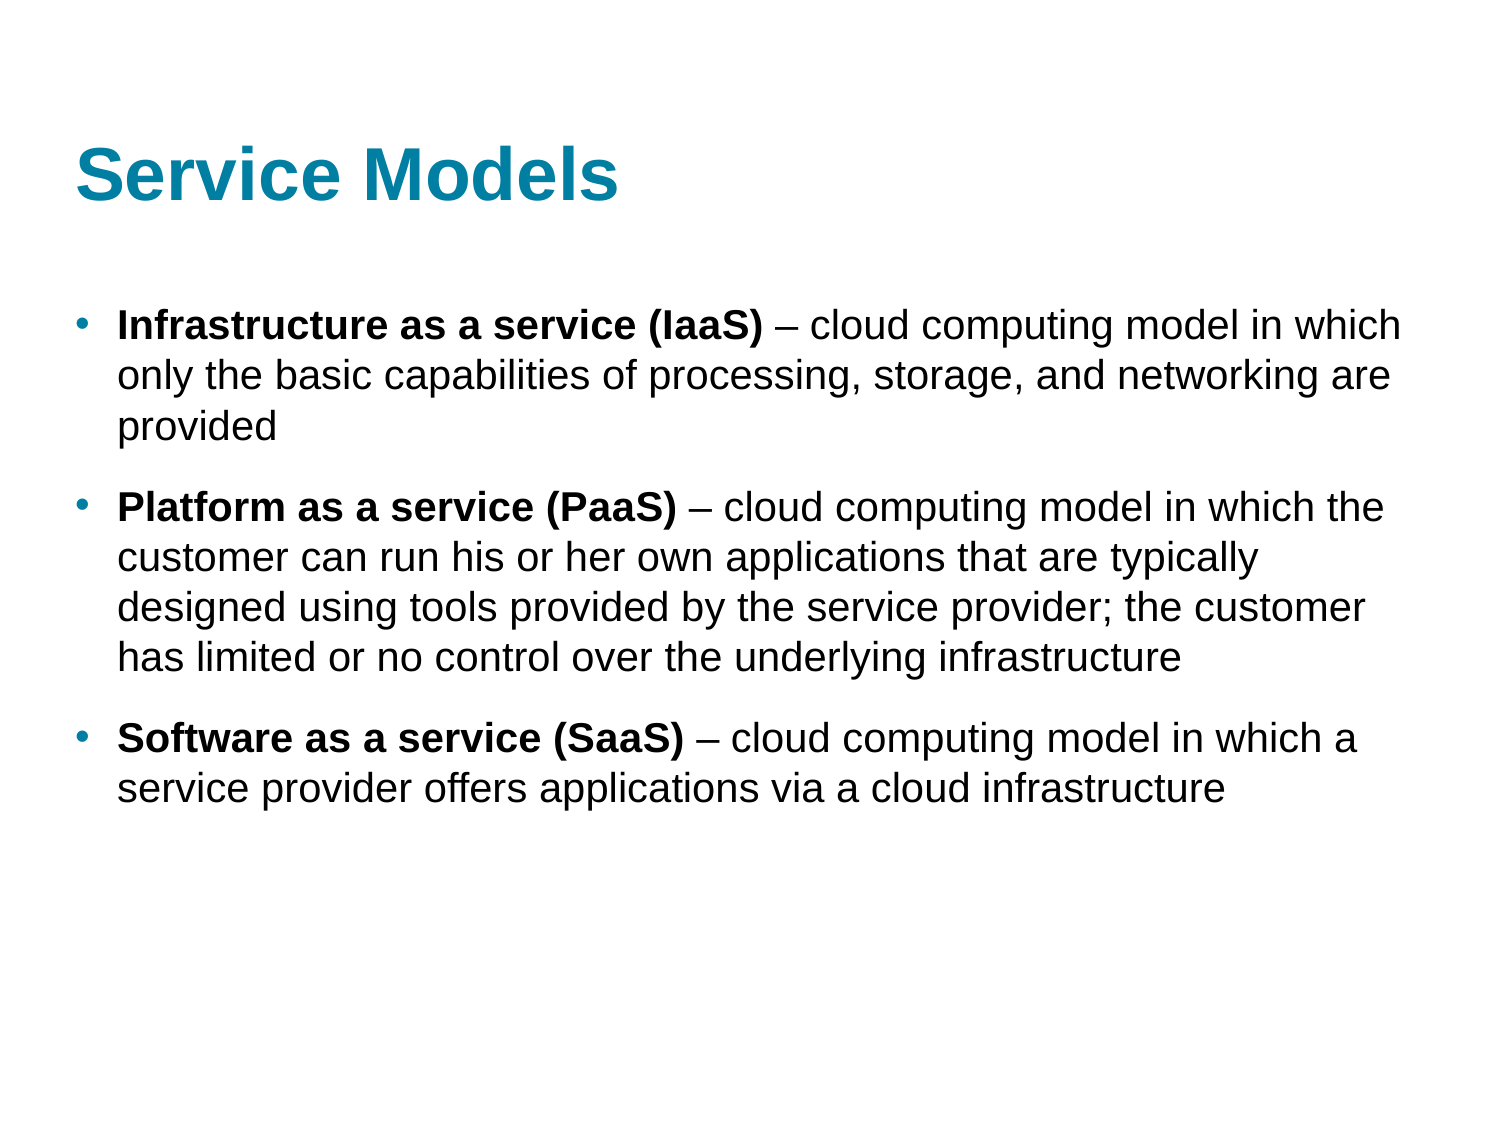

# Service Models
Infrastructure as a service (I a a S) – cloud computing model in which only the basic capabilities of processing, storage, and networking are provided
Platform as a service (P a a S) – cloud computing model in which the customer can run his or her own applications that are typically designed using tools provided by the service provider; the customer has limited or no control over the underlying infrastructure
Software as a service (S a a S) – cloud computing model in which a service provider offers applications via a cloud infrastructure